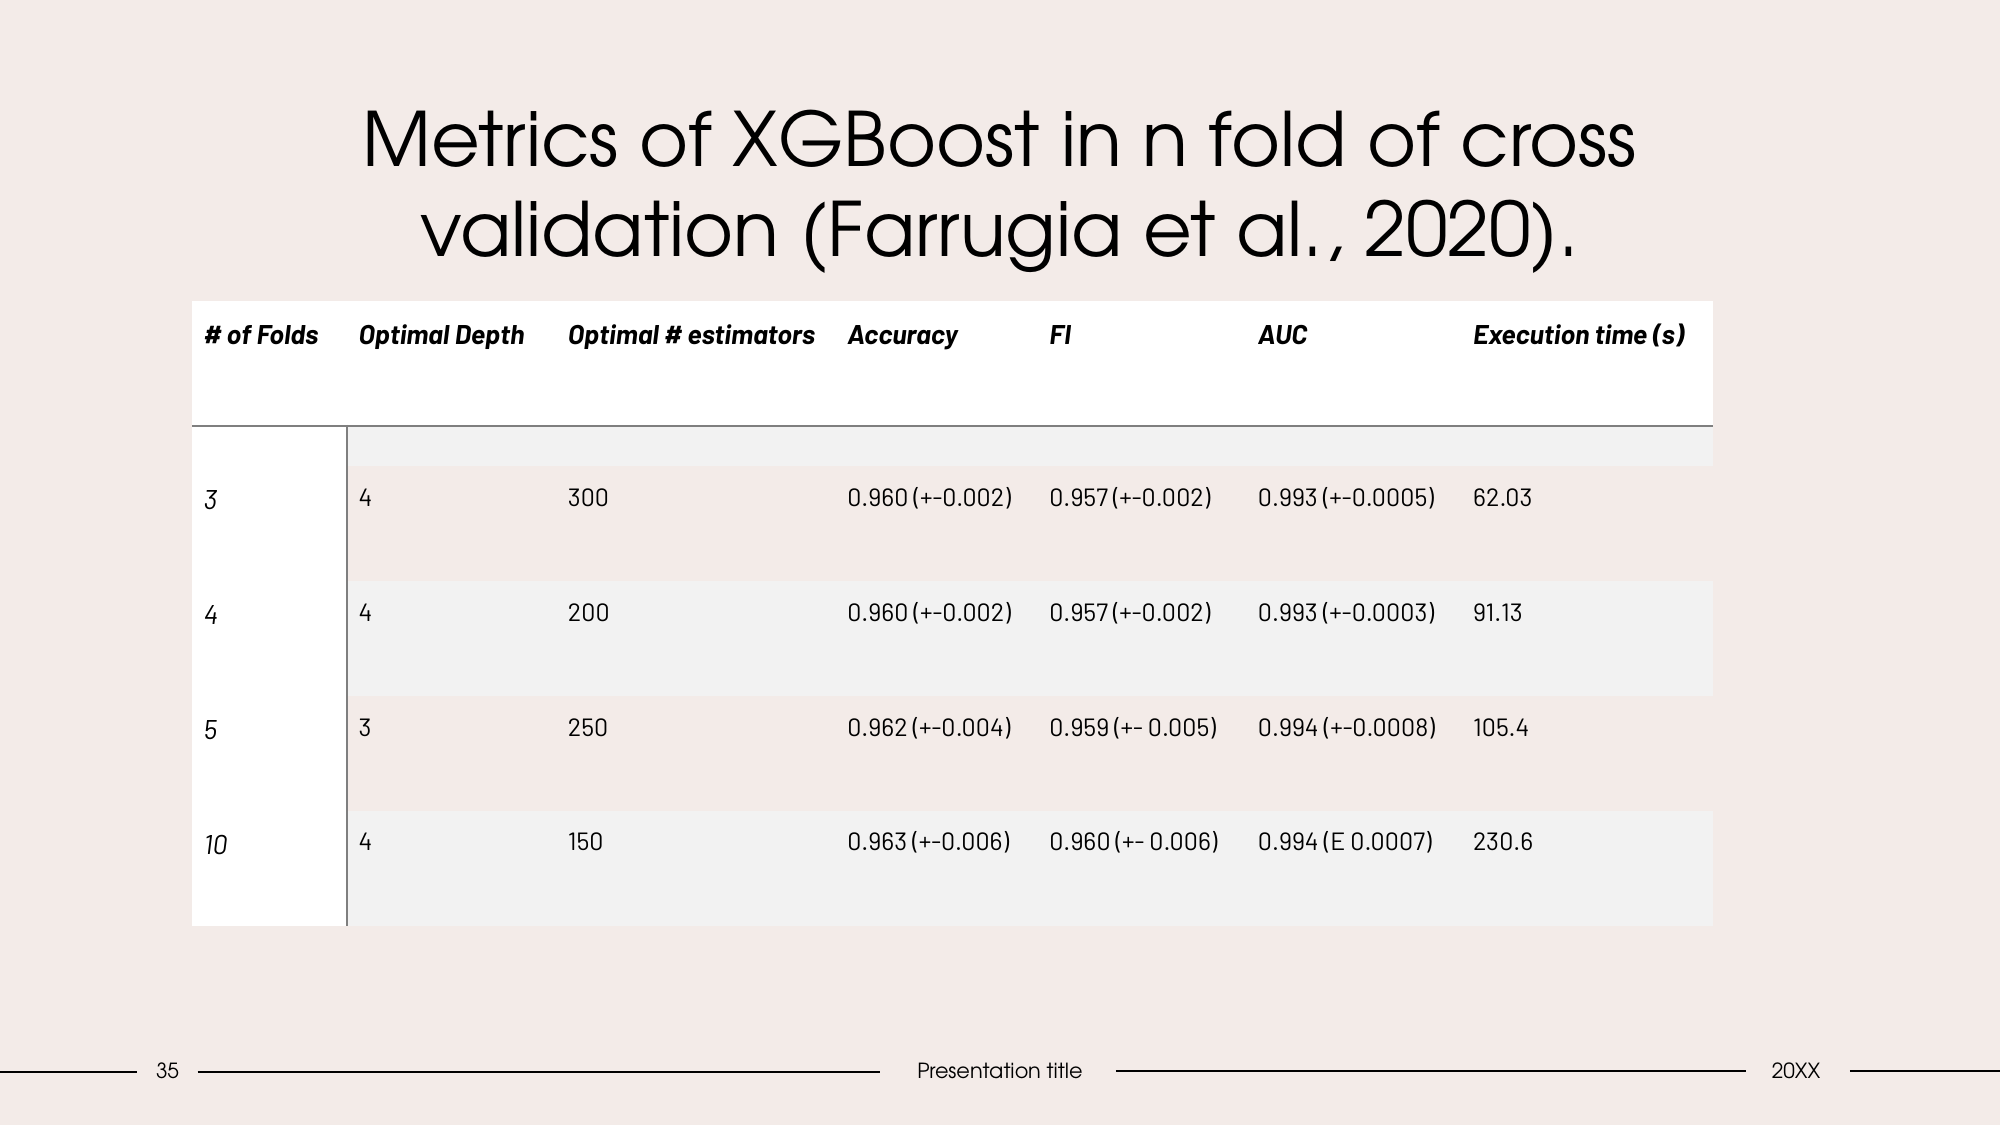

# Metrics of XGBoost in n fold of cross validation (Farrugia et al., 2020).
| # of Folds | Optimal Depth | Optimal # estimators | Accuracy | FI | AUC | Execution time (s) |
| --- | --- | --- | --- | --- | --- | --- |
|  |  |  |  |  |  |  |
| 3 | 4 | 300 | 0.960 (+-0.002) | 0.957 (+-0.002) | 0.993 (+-0.0005) | 62.03 |
| 4 | 4 | 200 | 0.960 (+-0.002) | 0.957 (+-0.002) | 0.993 (+-0.0003) | 91.13 |
| 5 | 3 | 250 | 0.962 (+-0.004) | 0.959 (+- 0.005) | 0.994 (+-0.0008) | 105.4 |
| 10 | 4 | 150 | 0.963 (+-0.006) | 0.960 (+- 0.006) | 0.994 (E 0.0007) | 230.6 |
35
Presentation title
20XX